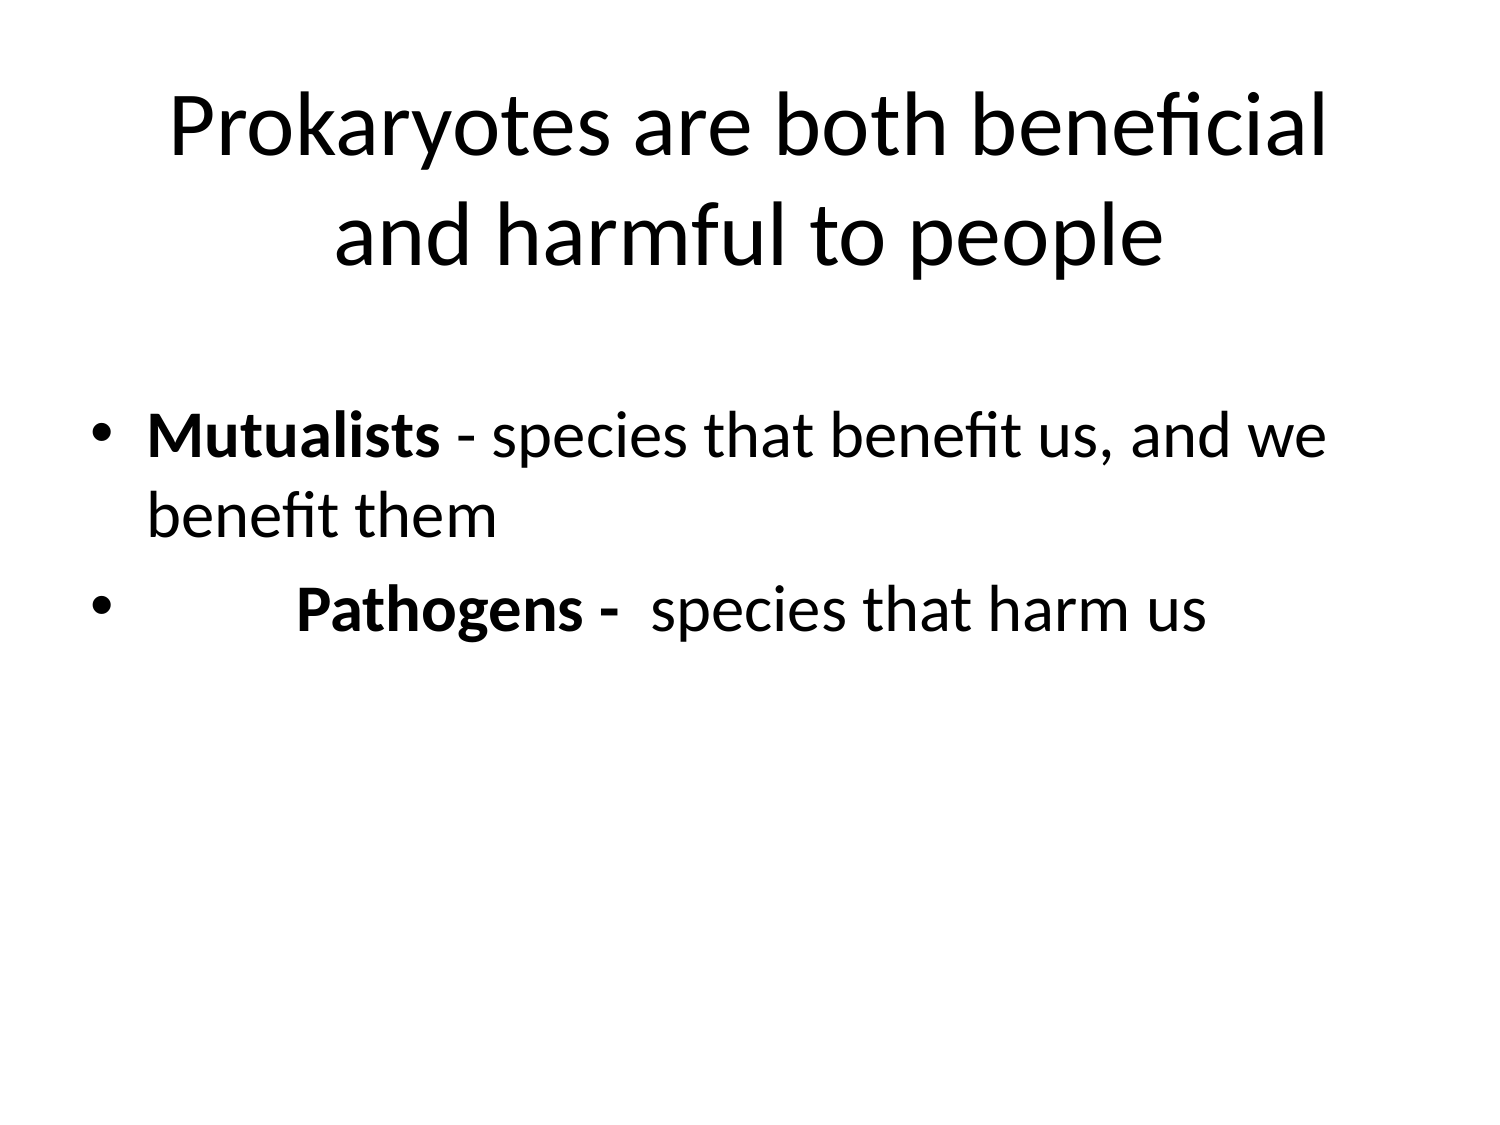

# Prokaryotes are both beneficial and harmful to people
Mutualists - species that benefit us, and we benefit them
	Pathogens -  species that harm us